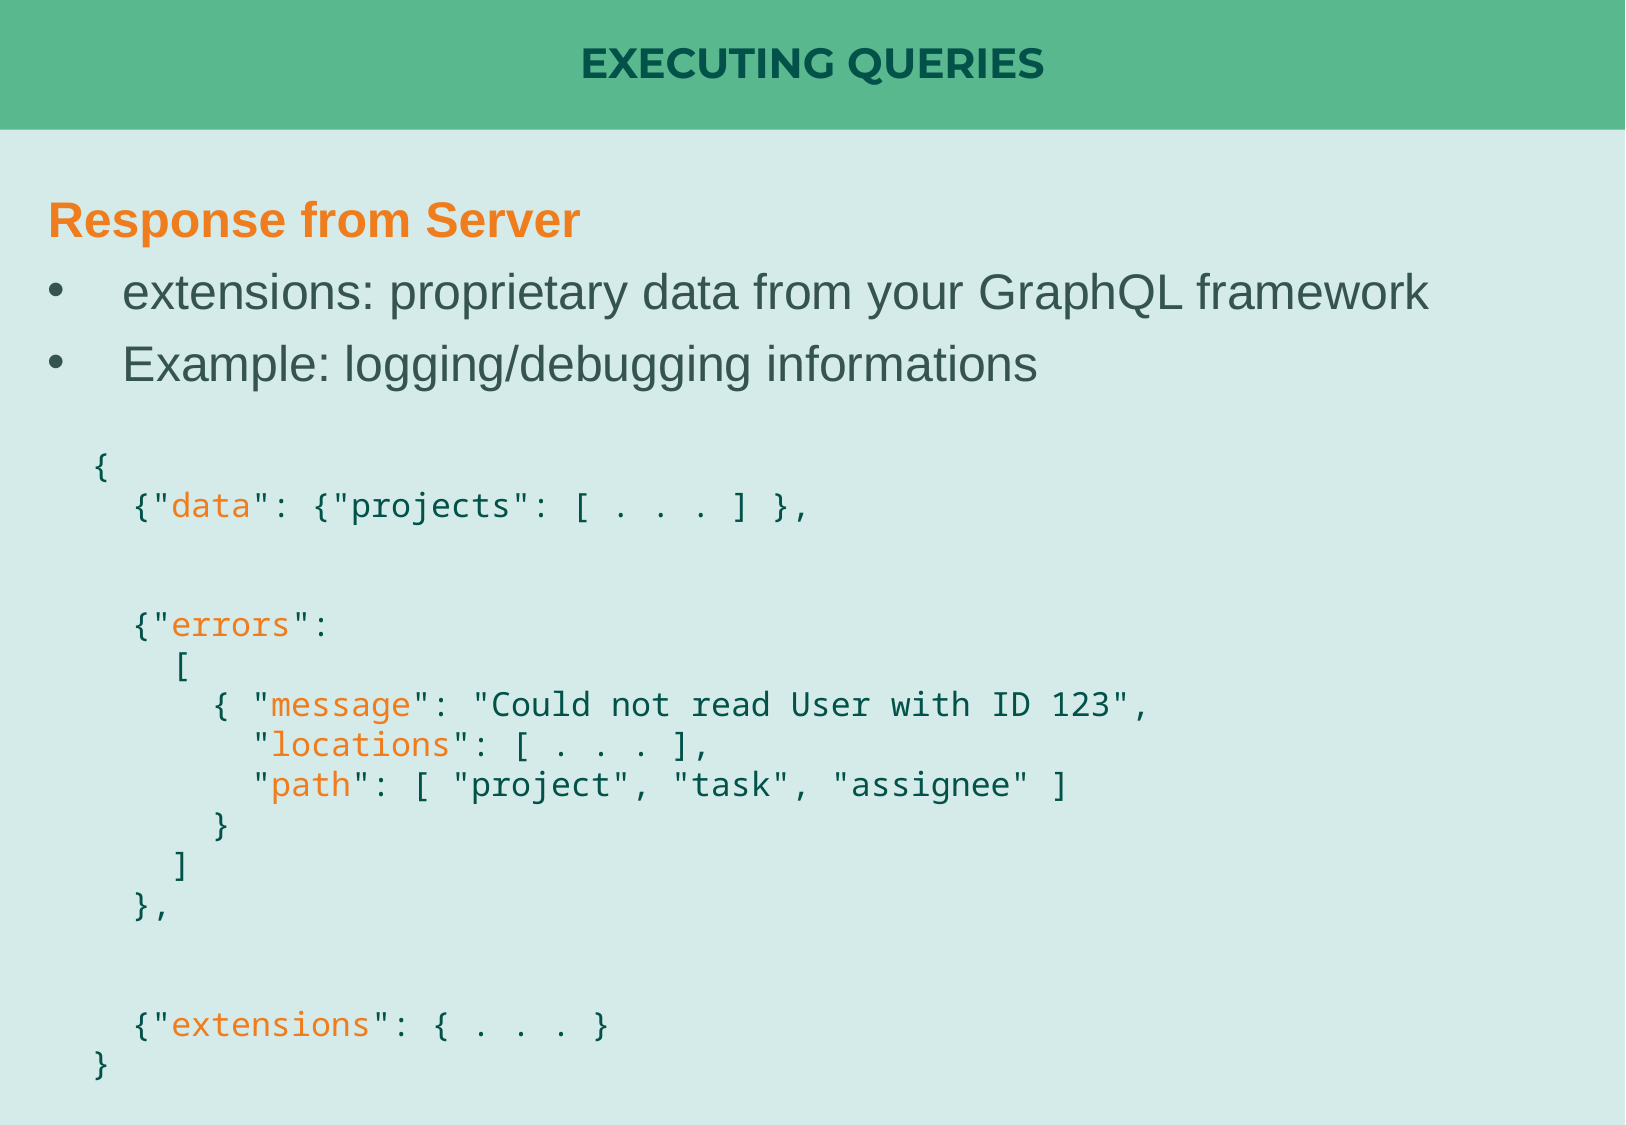

# Executing Queries
Response from Server
extensions: proprietary data from your GraphQL framework
Example: logging/debugging informations

{
  {"data": {"projects": [ . . . ] },

  {"errors":
    [
      { "message": "Could not read User with ID 123",
        "locations": [ . . . ],
        "path": [ "project", "task", "assignee" ]
      }
    ]
  },

  {"extensions": { . . . }
}